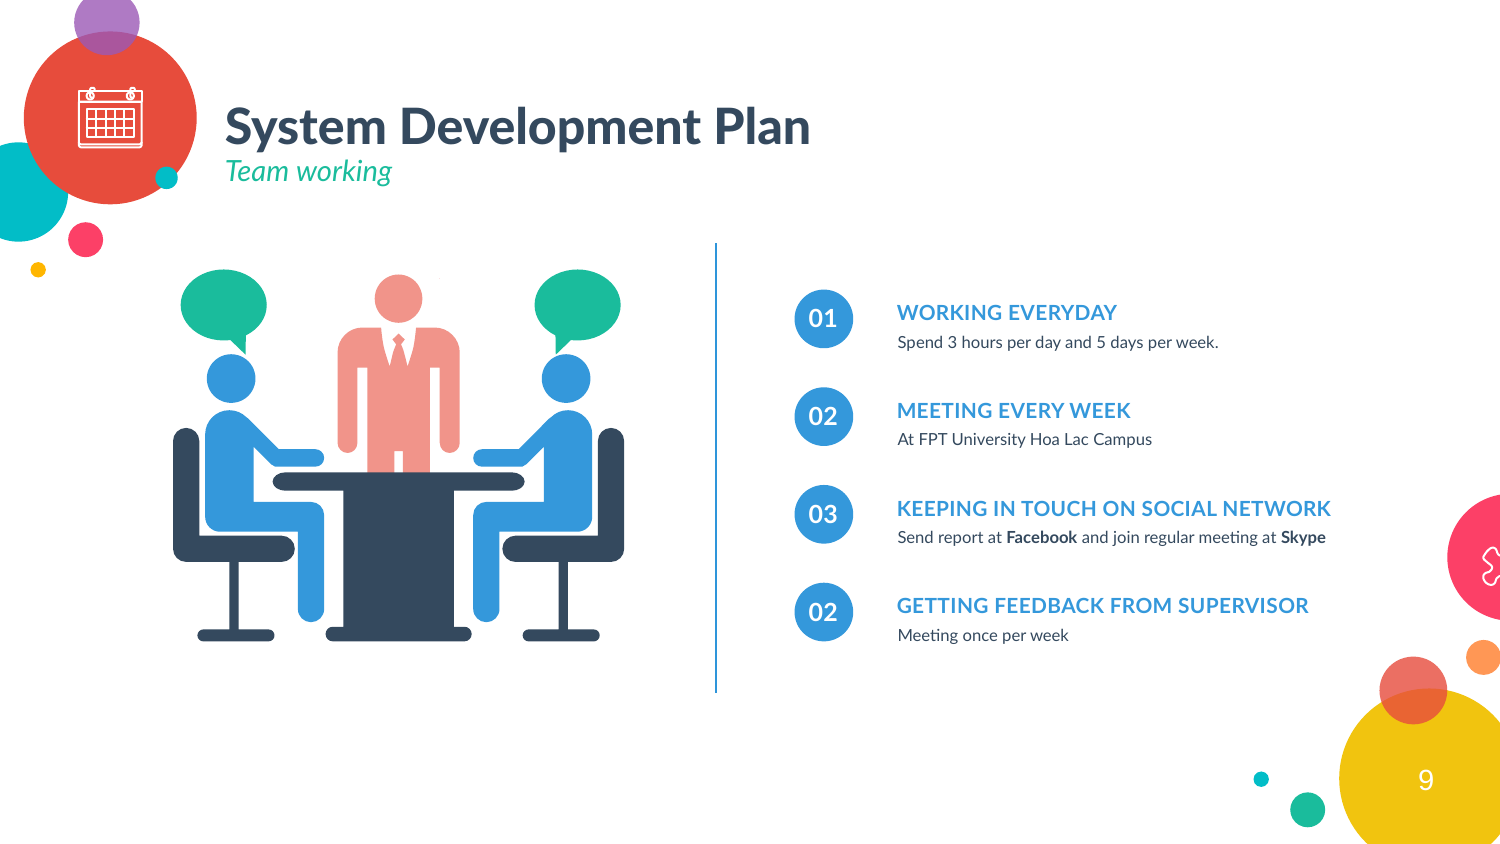

# System Development Plan

Team working
Working everyday
Spend 3 hours per day and 5 days per week.

01
Meeting every week
At FPT University Hoa Lac Campus

02
Keeping in touch on social network
Send report at Facebook and join regular meeting at Skype

03
Getting feedback from supervisor
Meeting once per week

02

9